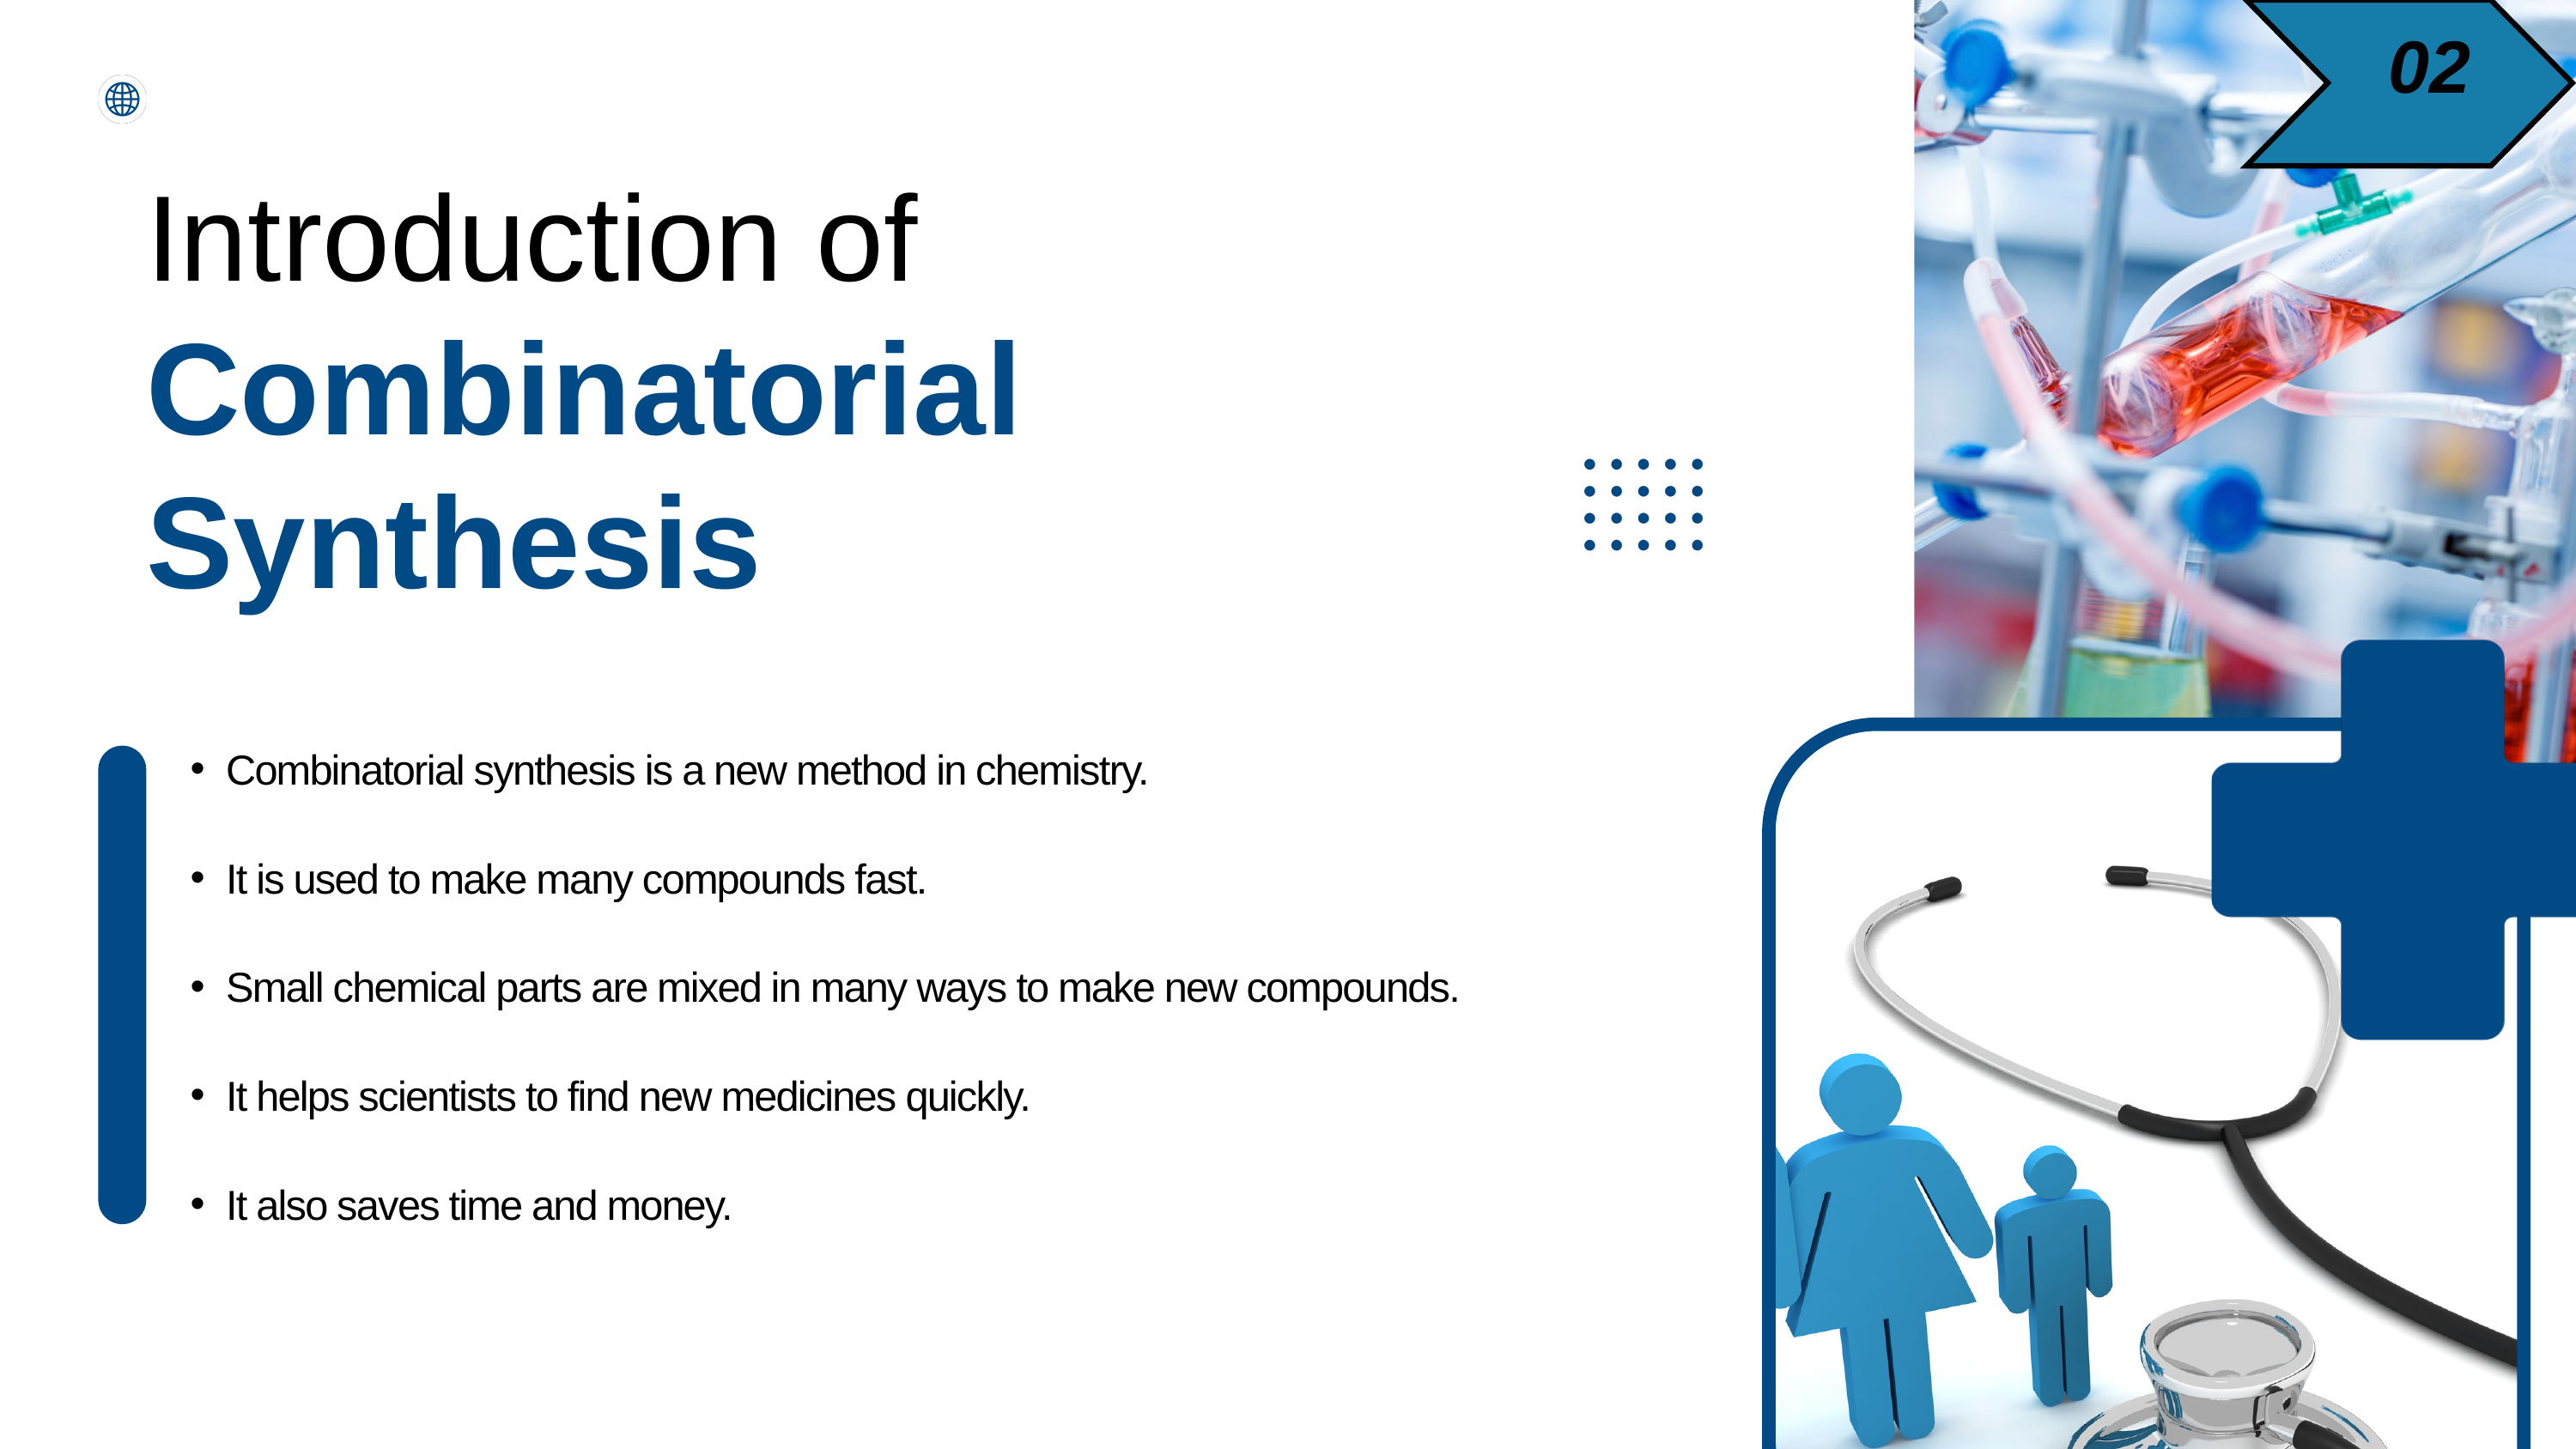

02

Introduction of
Combinatorial Synthesis

Combinatorial synthesis is a new method in chemistry.

It is used to make many compounds fast.

Small chemical parts are mixed in many ways to make new compounds.

It helps scientists to find new medicines quickly.

It also saves time and money.